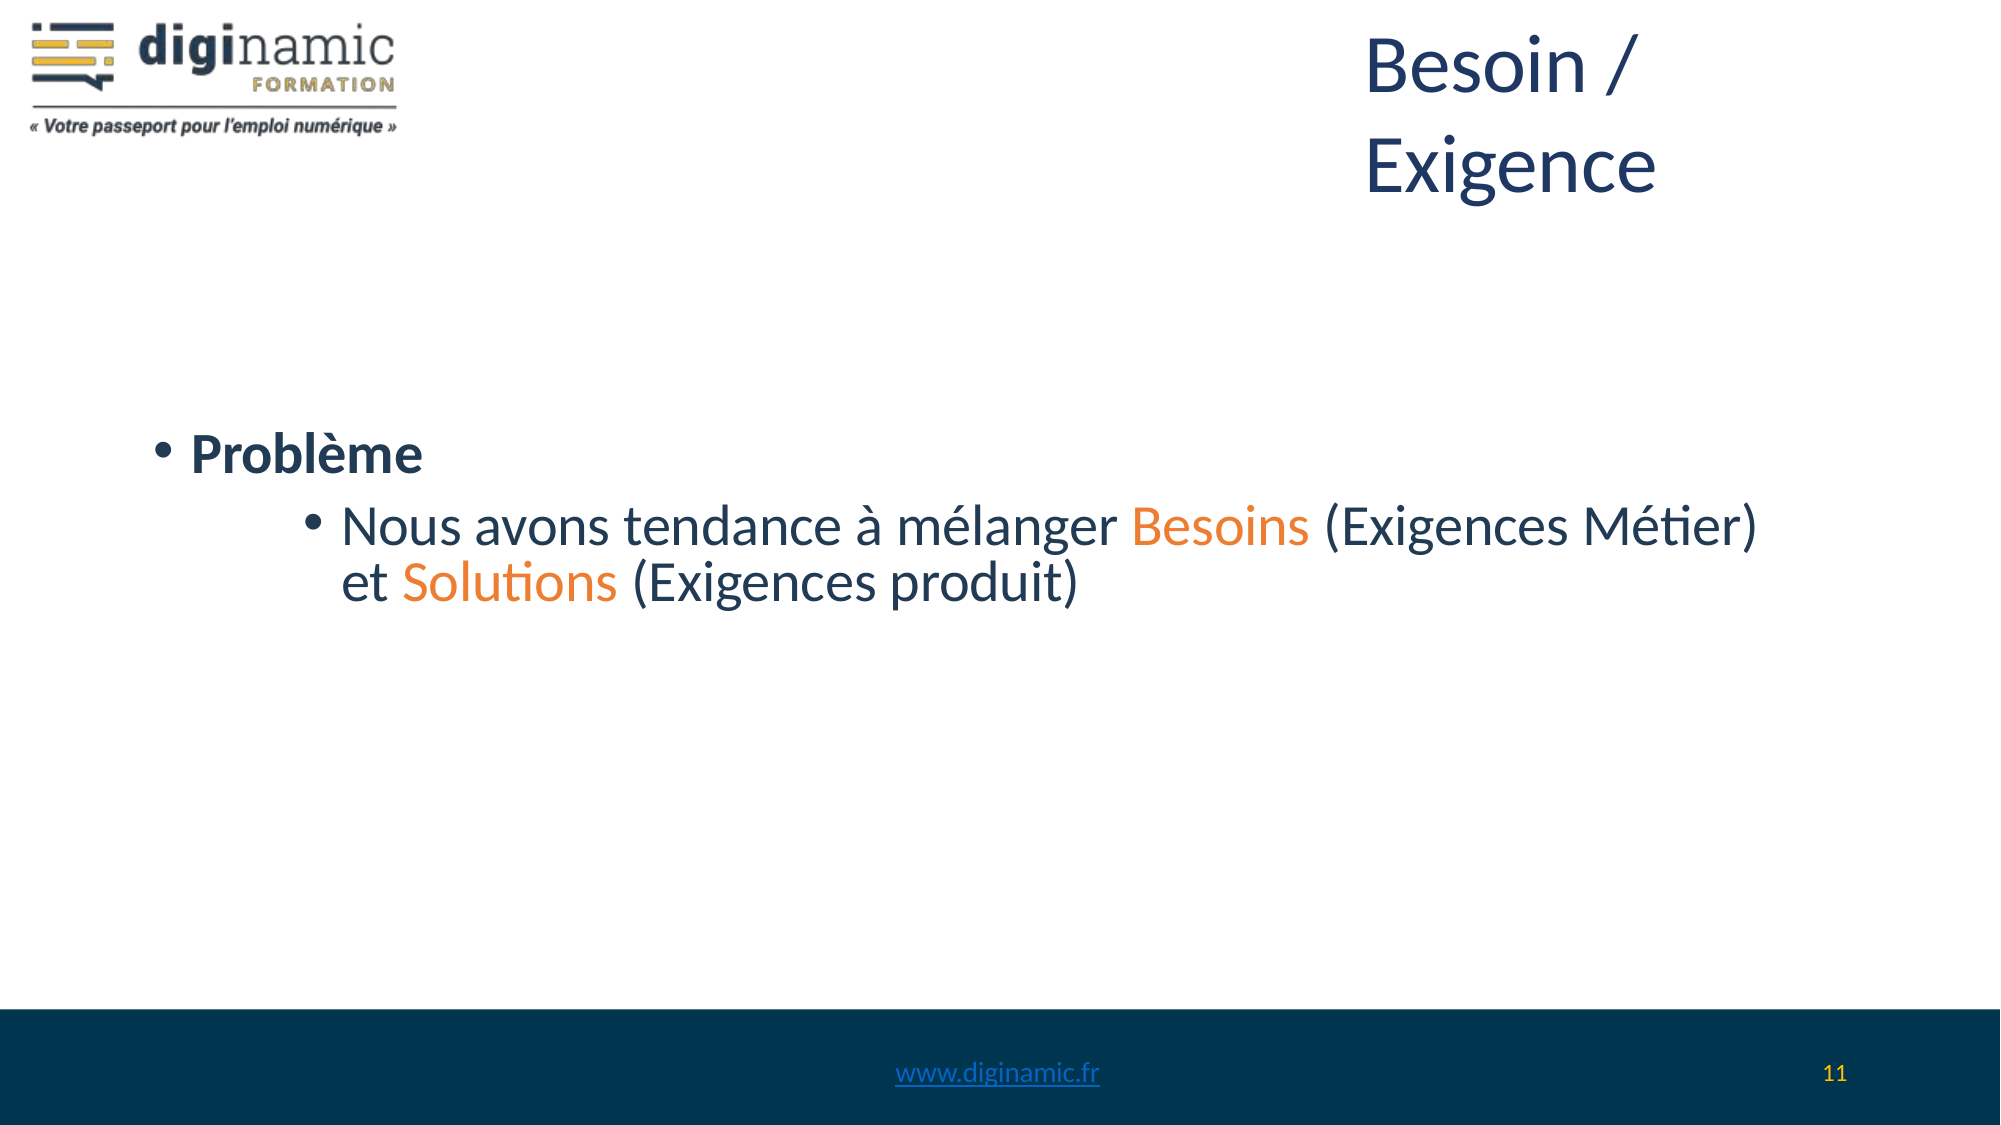

# Besoin / Exigence
Problème
Nous avons tendance à mélanger Besoins (Exigences Métier) et Solutions (Exigences produit)
www.diginamic.fr
11